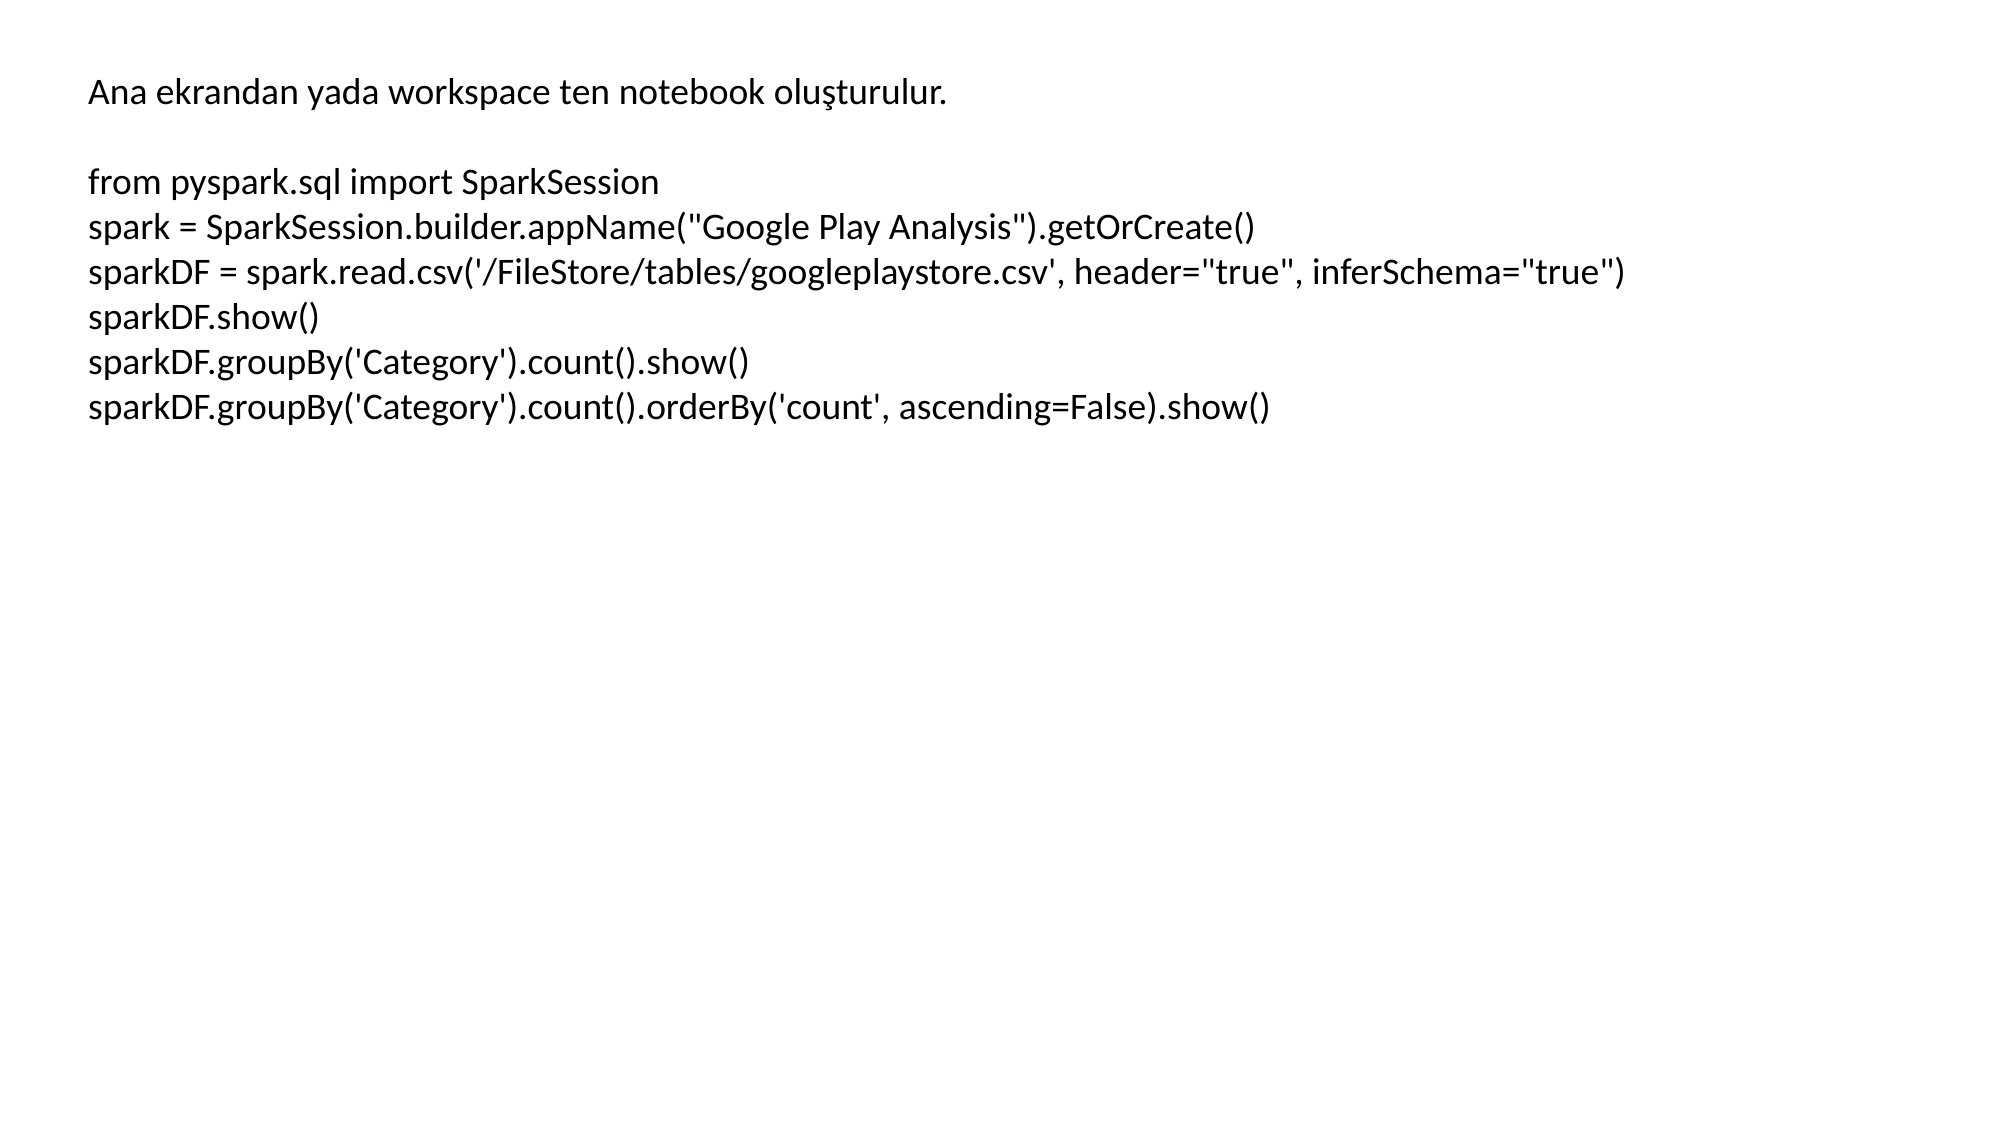

Ana ekrandan yada workspace ten notebook oluşturulur.

from pyspark.sql import SparkSession
spark = SparkSession.builder.appName("Google Play Analysis").getOrCreate()
sparkDF = spark.read.csv('/FileStore/tables/googleplaystore.csv', header="true", inferSchema="true")
sparkDF.show()
sparkDF.groupBy('Category').count().show()
sparkDF.groupBy('Category').count().orderBy('count', ascending=False).show()